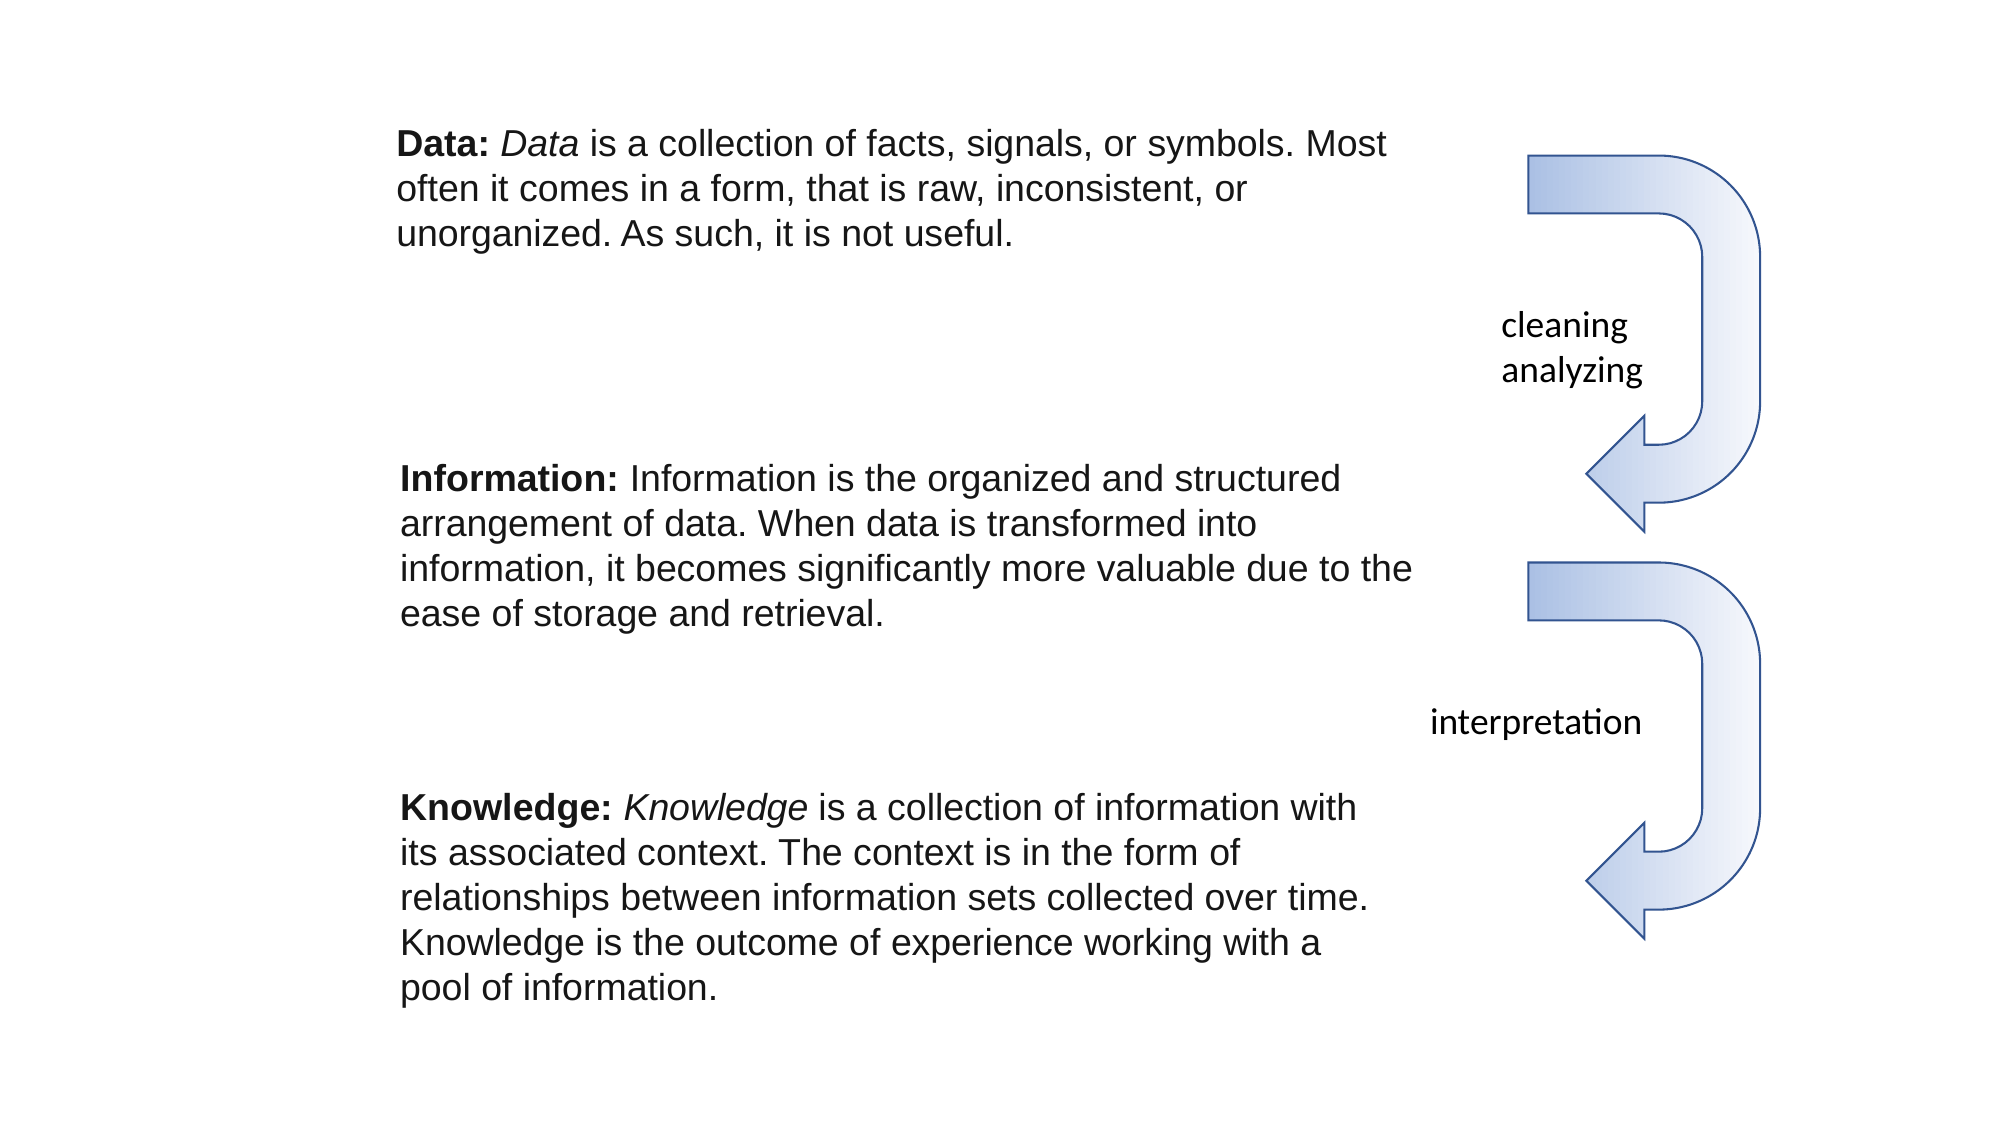

Data: Data is a collection of facts, signals, or symbols. Most often it comes in a form, that is raw, inconsistent, or unorganized. As such, it is not useful.

cleaning
analyzing
Information: Information is the organized and structured arrangement of data. When data is transformed into information, it becomes significantly more valuable due to the ease of storage and retrieval.

interpretation
Knowledge: Knowledge is a collection of information with its associated context. The context is in the form of relationships between information sets collected over time. Knowledge is the outcome of experience working with a pool of information.